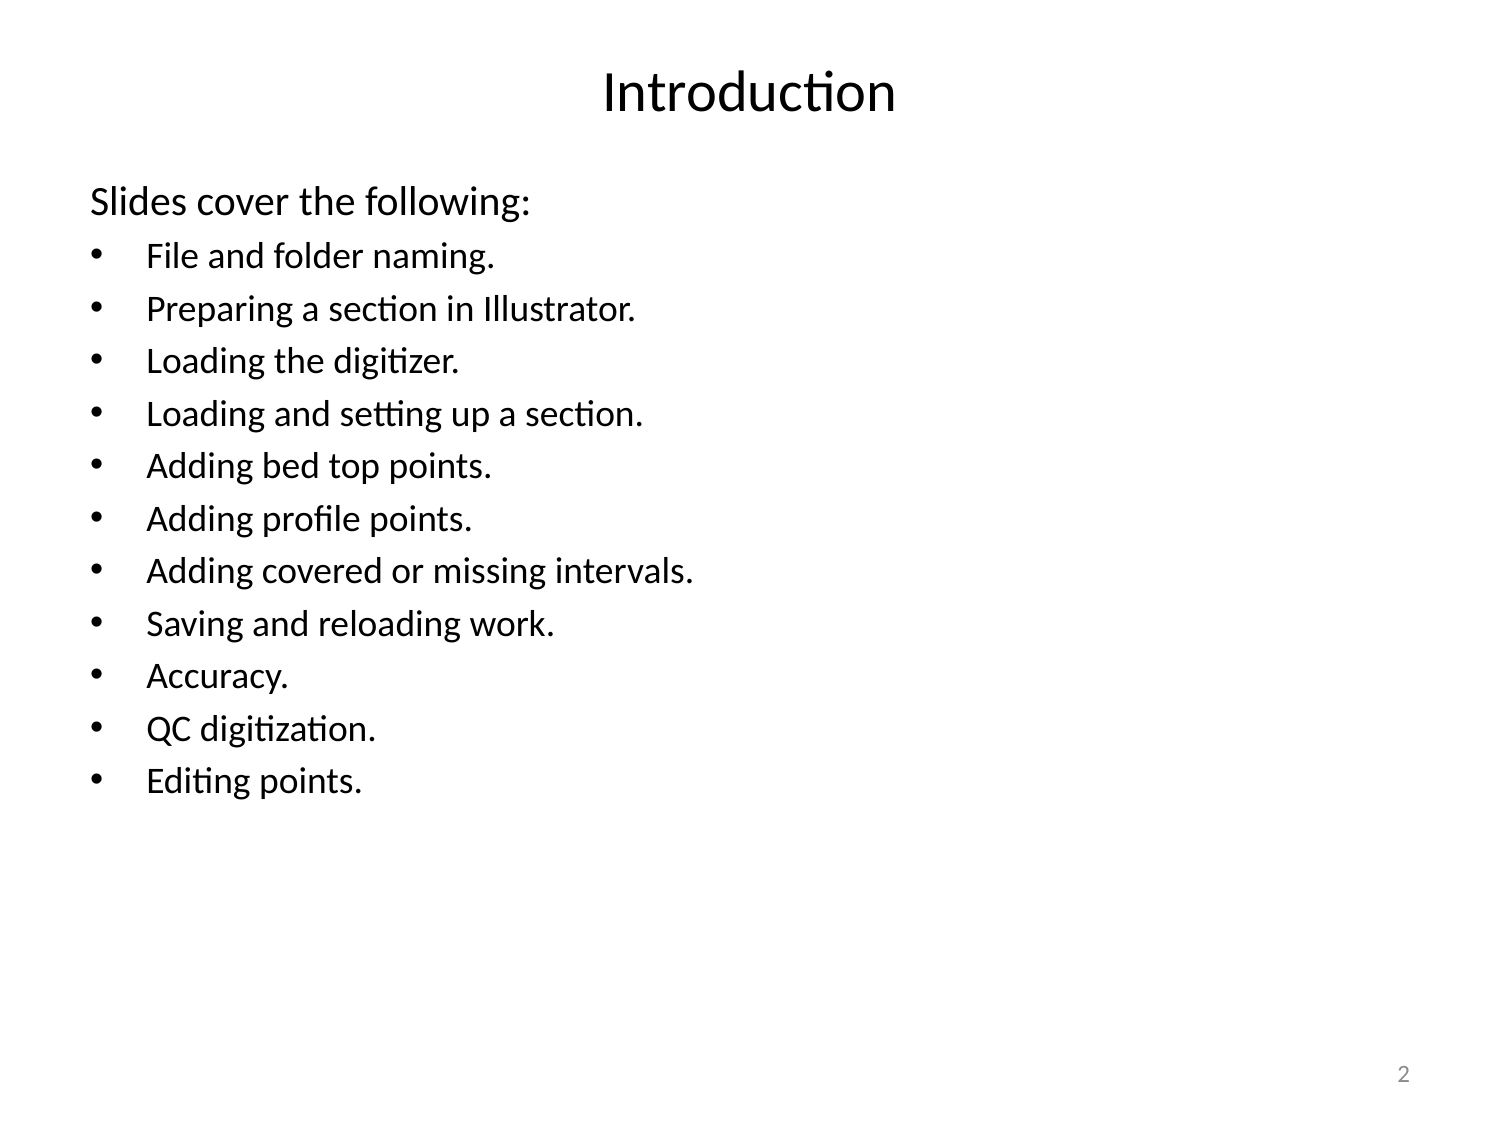

# Introduction
Slides cover the following:
File and folder naming.
Preparing a section in Illustrator.
Loading the digitizer.
Loading and setting up a section.
Adding bed top points.
Adding profile points.
Adding covered or missing intervals.
Saving and reloading work.
Accuracy.
QC digitization.
Editing points.

2